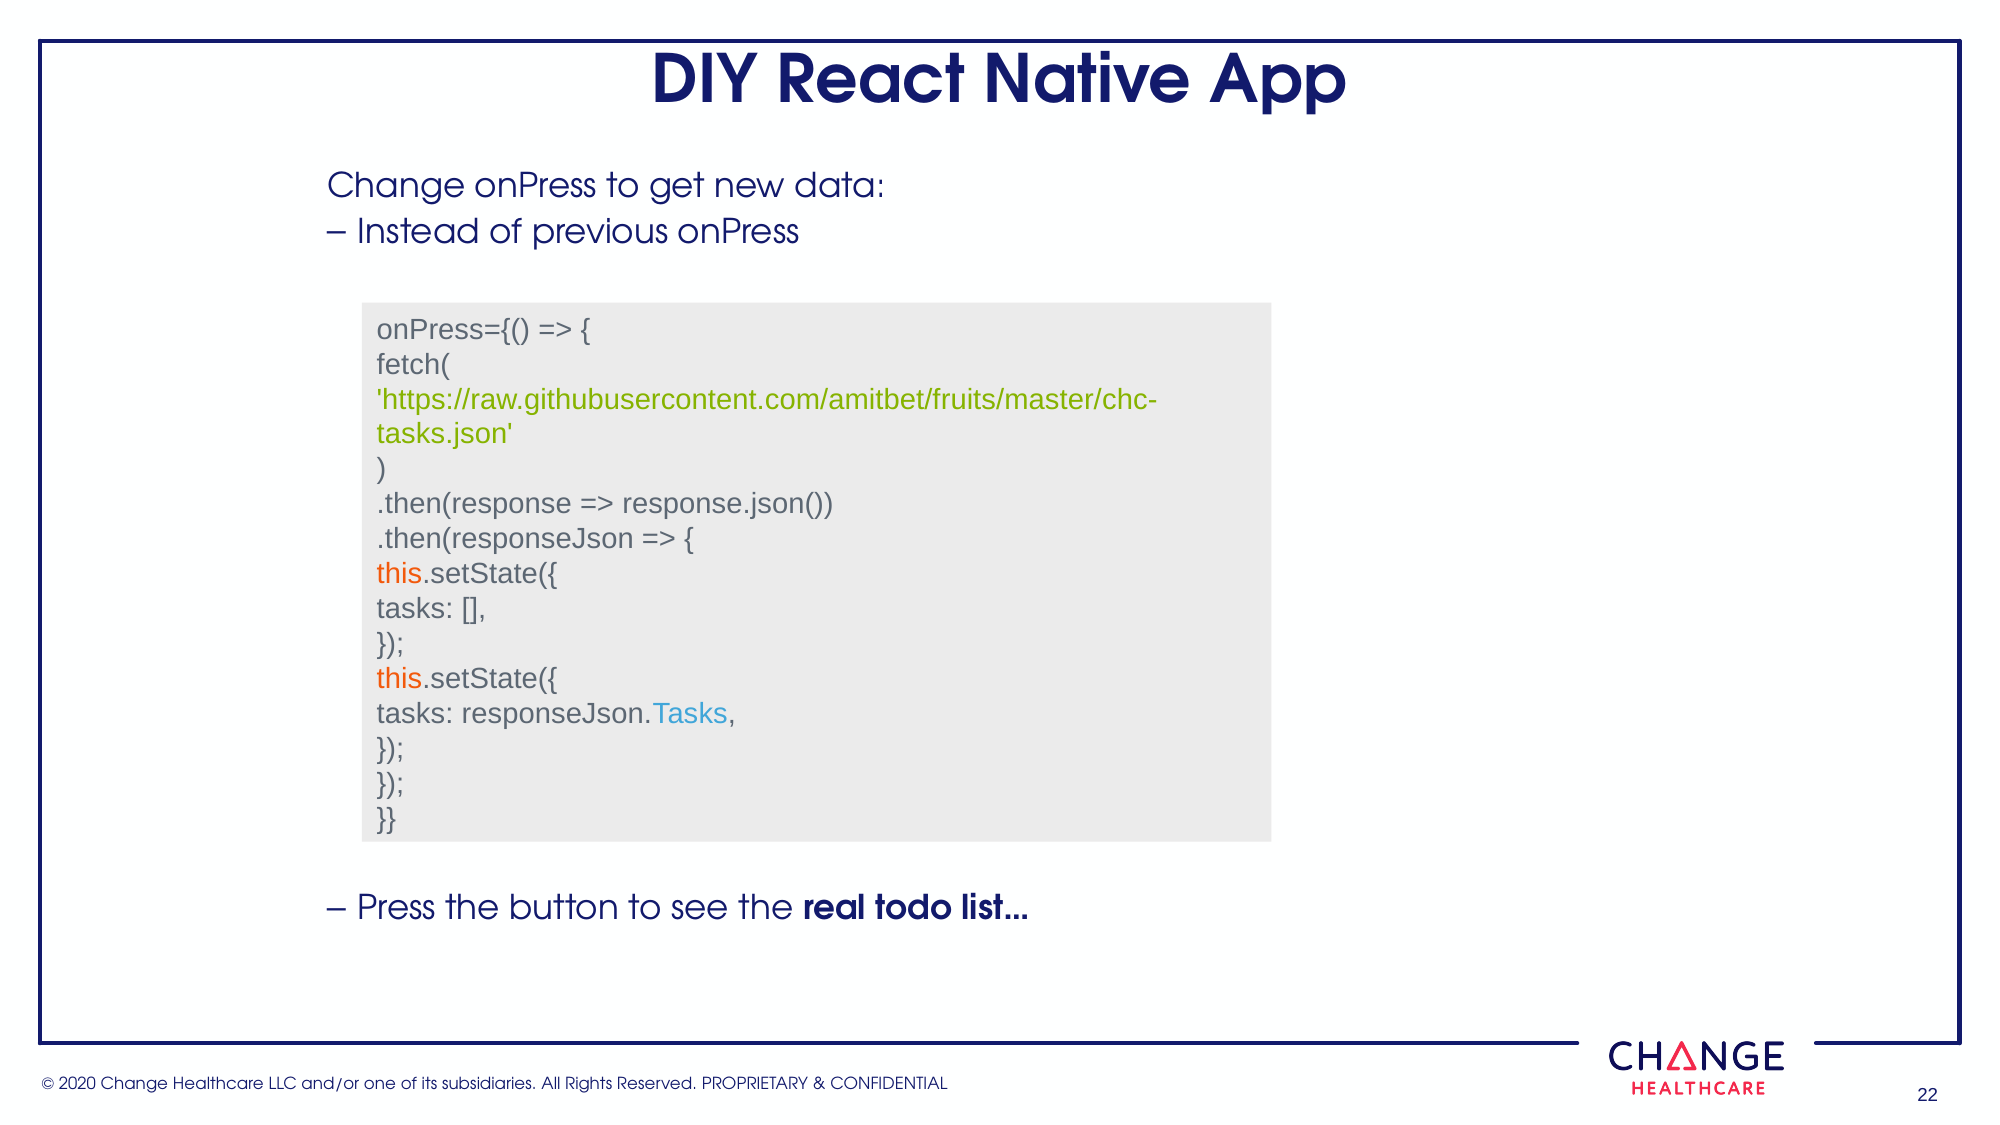

# DIY React Native App
Change onPress to get new data:
Instead of previous onPress

Press the button to see the real todo list…
onPress={() => {
fetch(
'https://raw.githubusercontent.com/amitbet/fruits/master/chc-tasks.json'
)
.then(response => response.json())
.then(responseJson => {
this.setState({
tasks: [],
});
this.setState({
tasks: responseJson.Tasks,
});
});
}}